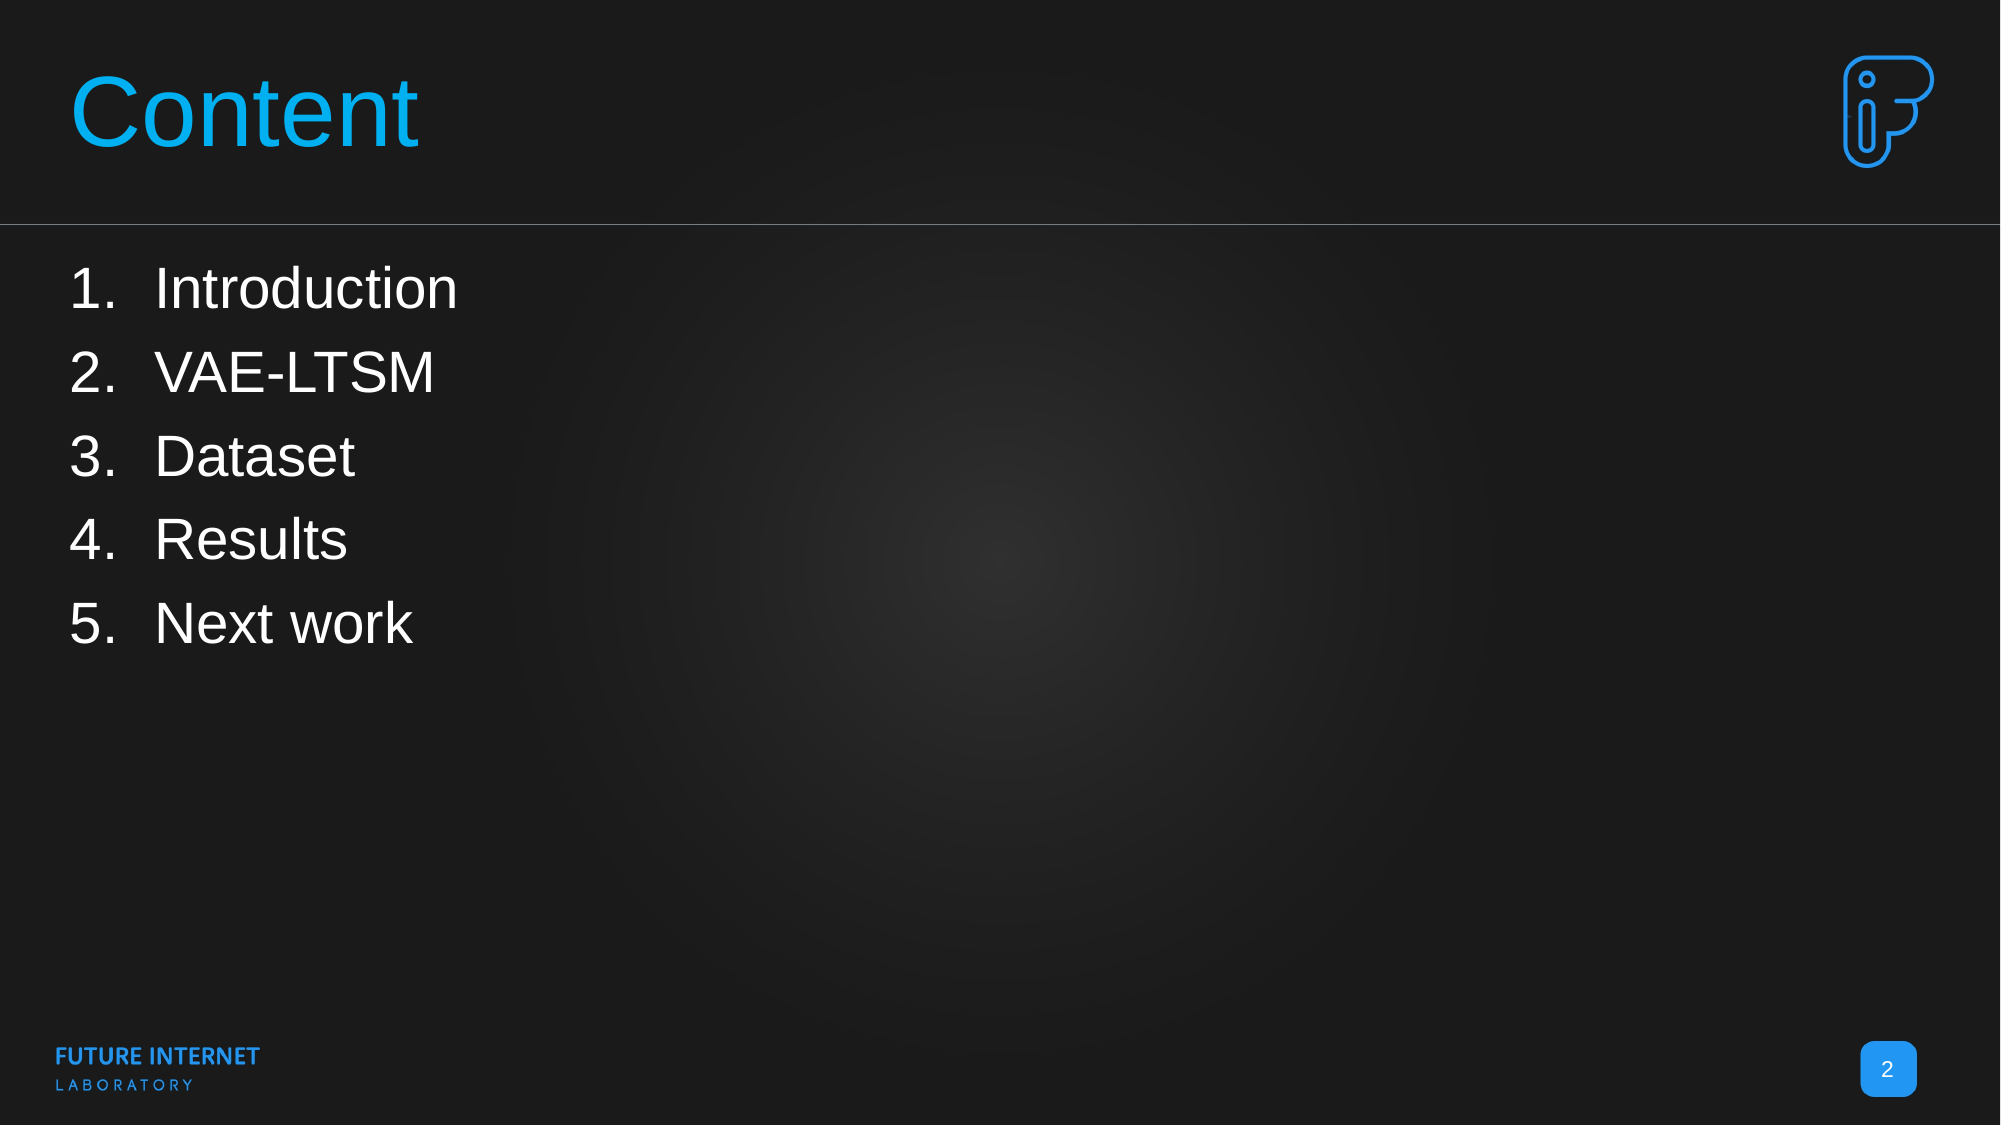

# Content
Introduction
VAE-LTSM
Dataset
Results
Next work
2